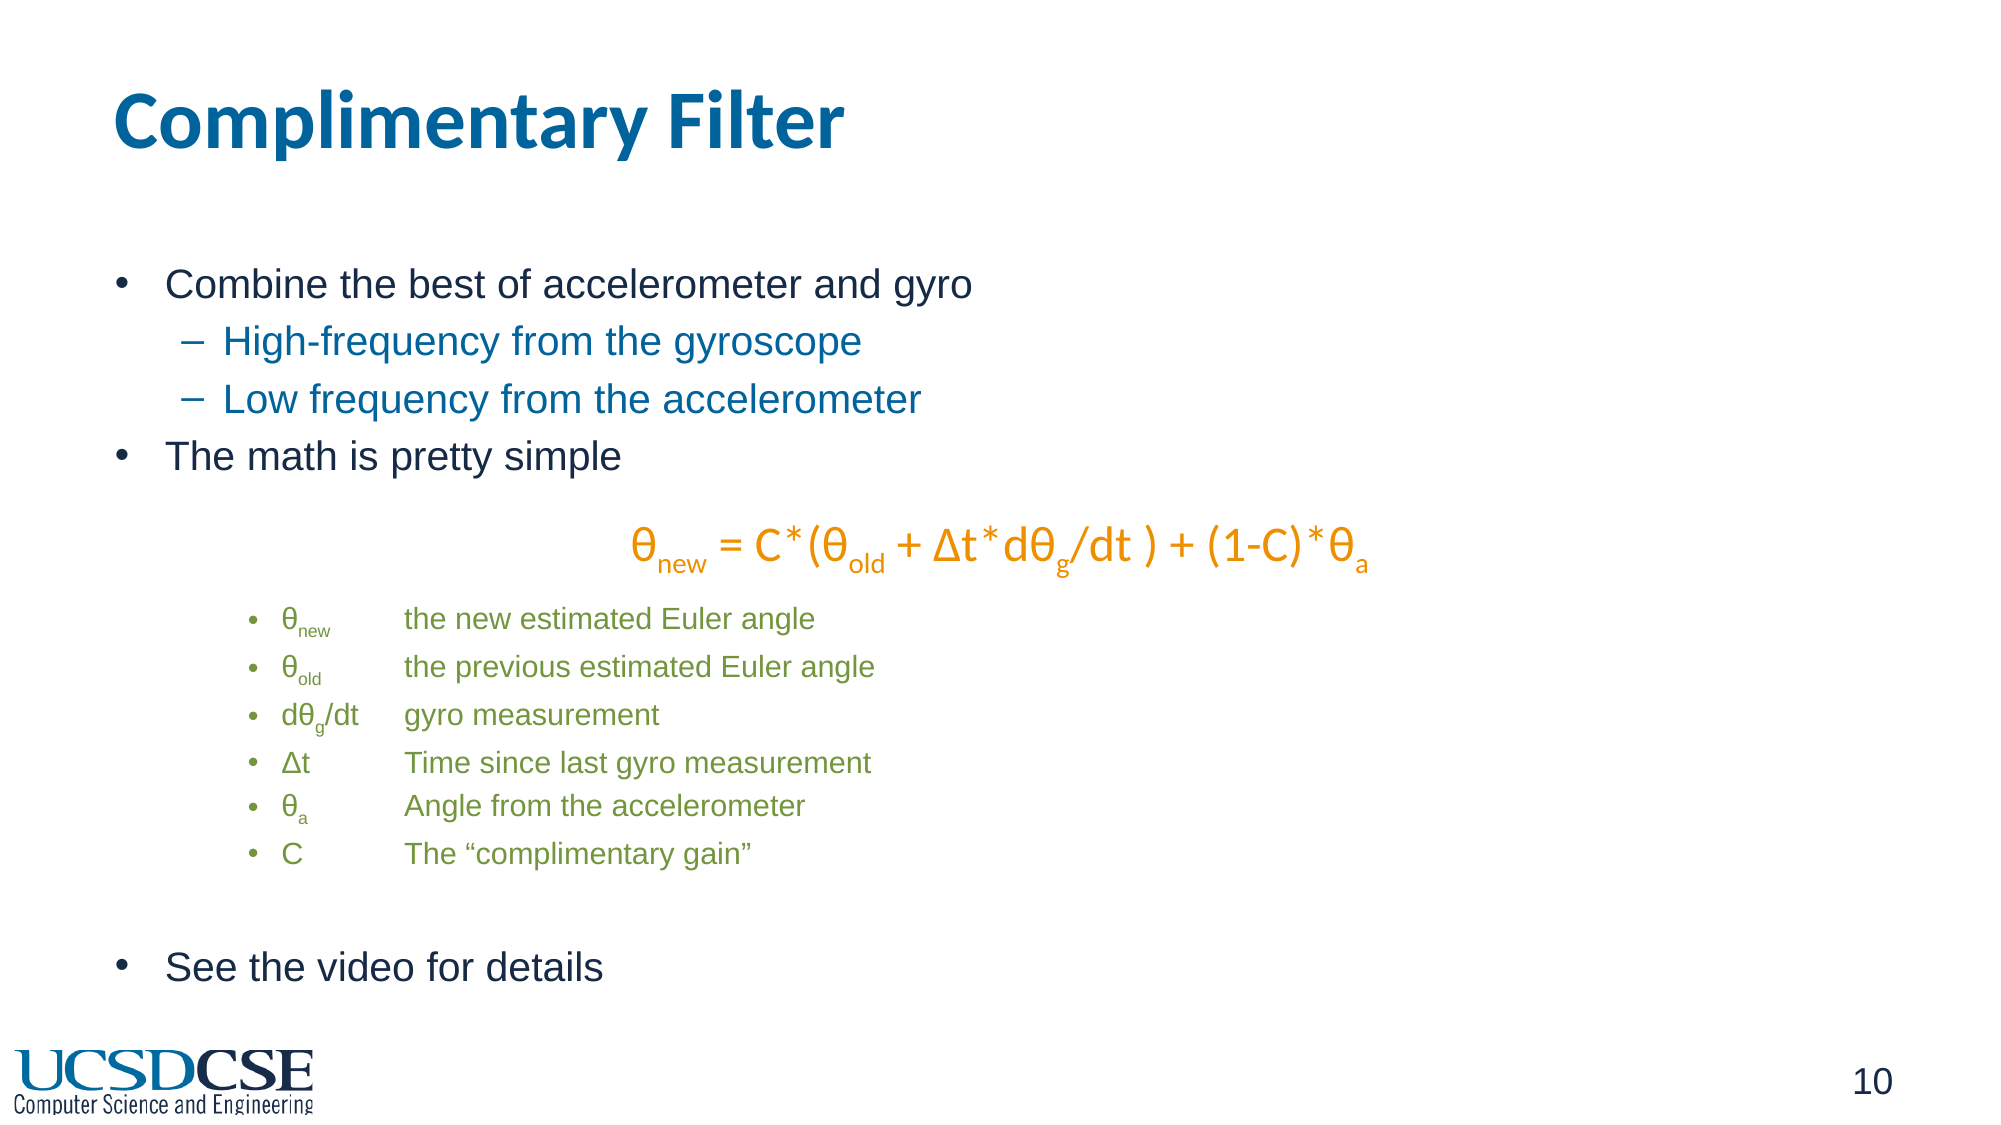

# Complimentary Filter
Combine the best of accelerometer and gyro
High-frequency from the gyroscope
Low frequency from the accelerometer
The math is pretty simple

θnew 		the new estimated Euler angle
θold 		the previous estimated Euler angle
dθg/dt 		gyro measurement
Δt 		Time since last gyro measurement
θa 		Angle from the accelerometer
C		The “complimentary gain”

See the video for details

θnew = C*(θold + Δt*dθg/dt ) + (1-C)*θa